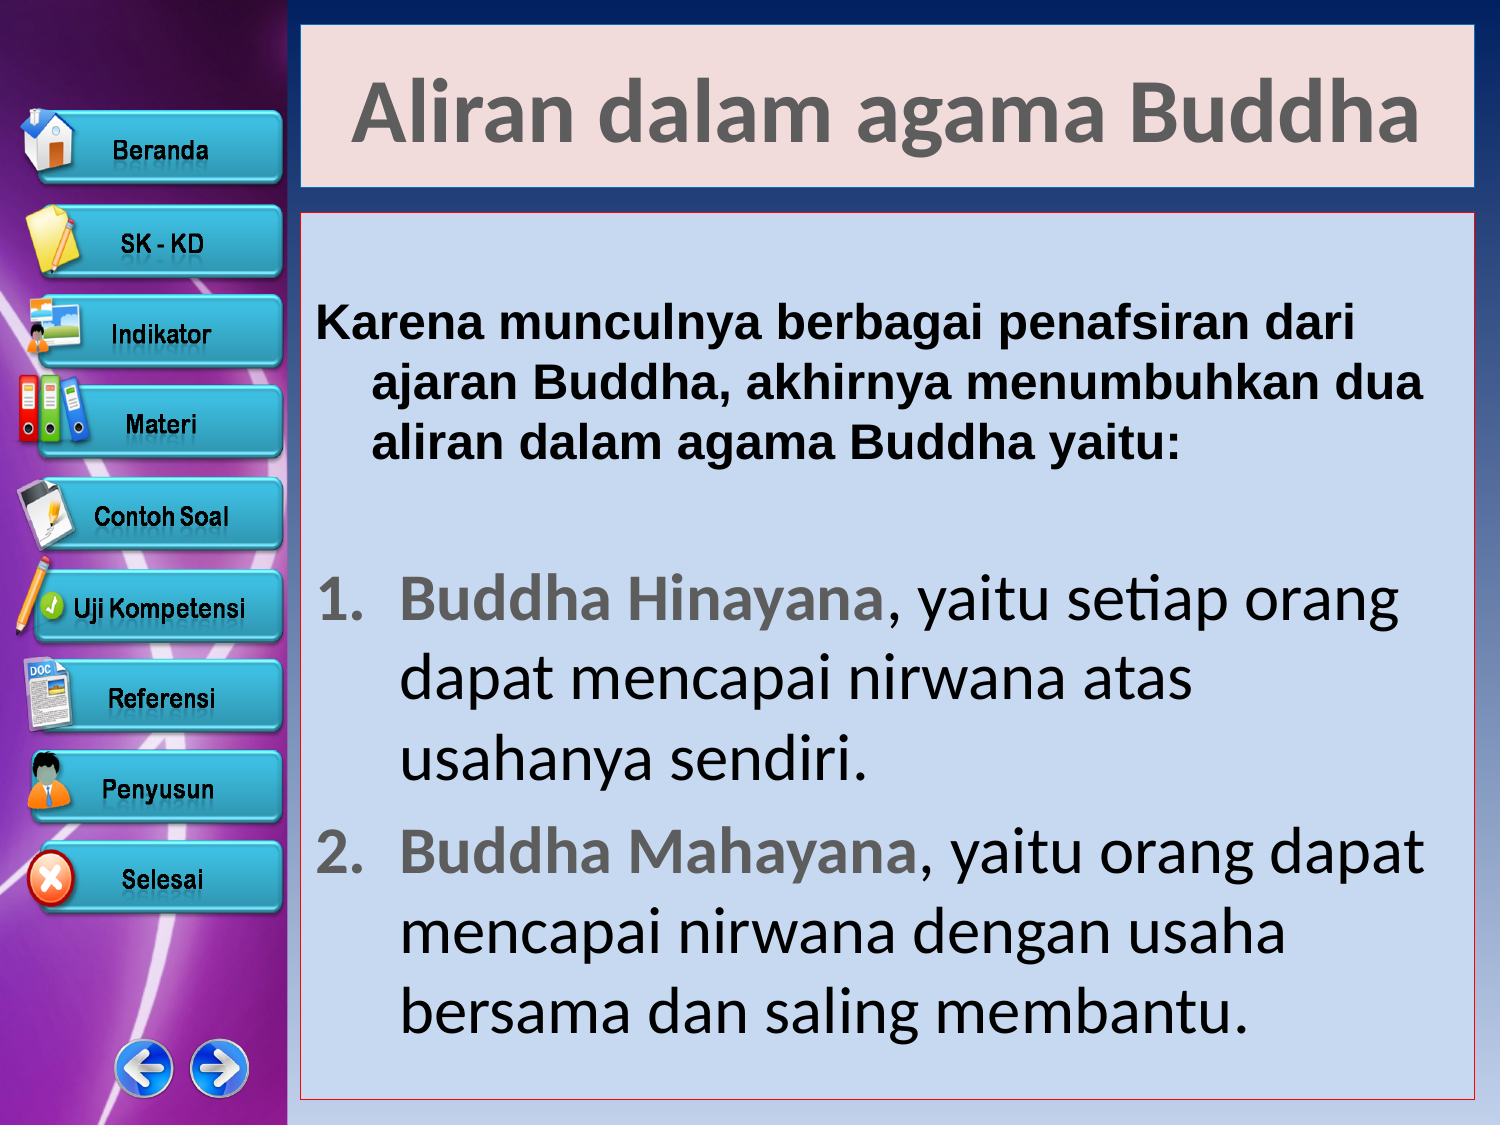

# Aliran dalam agama Buddha

Karena munculnya berbagai penafsiran dari ajaran Buddha, akhirnya menumbuhkan dua aliran dalam agama Buddha yaitu:

Buddha Hinayana, yaitu setiap orang dapat mencapai nirwana atas usahanya sendiri.
Buddha Mahayana, yaitu orang dapat mencapai nirwana dengan usaha bersama dan saling membantu.